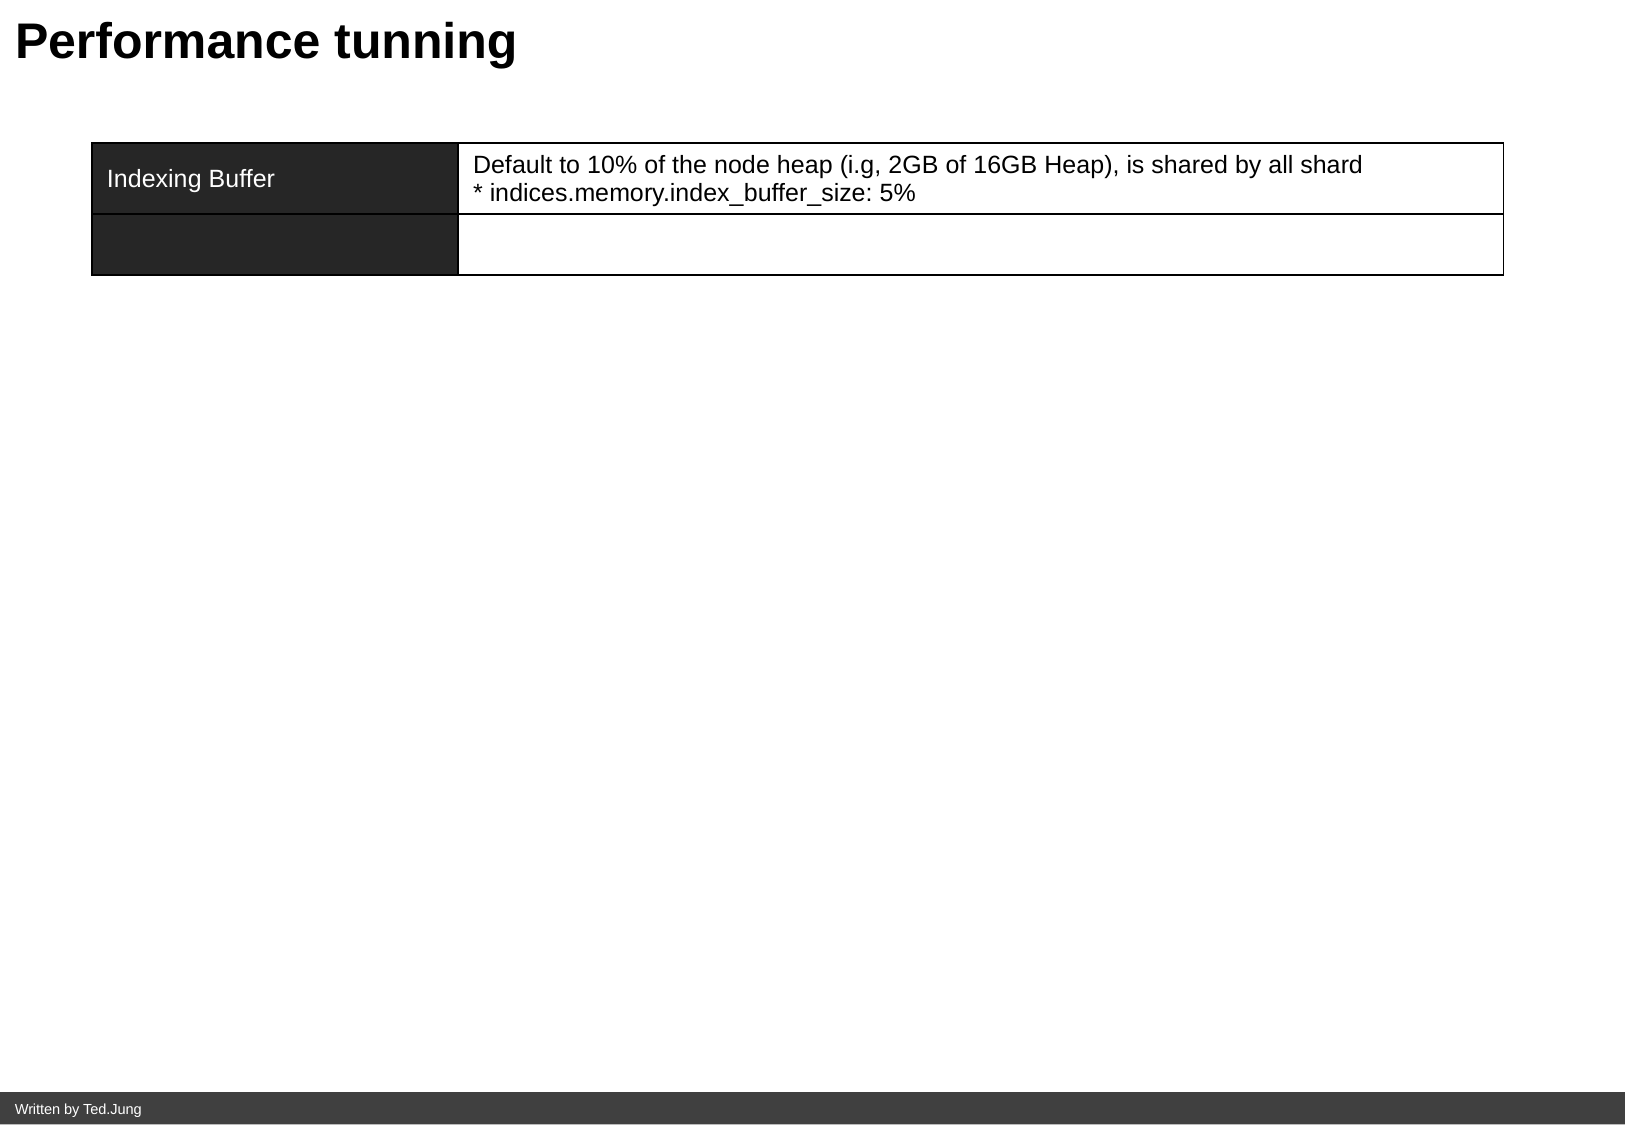

Performance tunning
| Indexing Buffer | Default to 10% of the node heap (i.g, 2GB of 16GB Heap), is shared by all shard \* indices.memory.index\_buffer\_size: 5% |
| --- | --- |
|  |  |